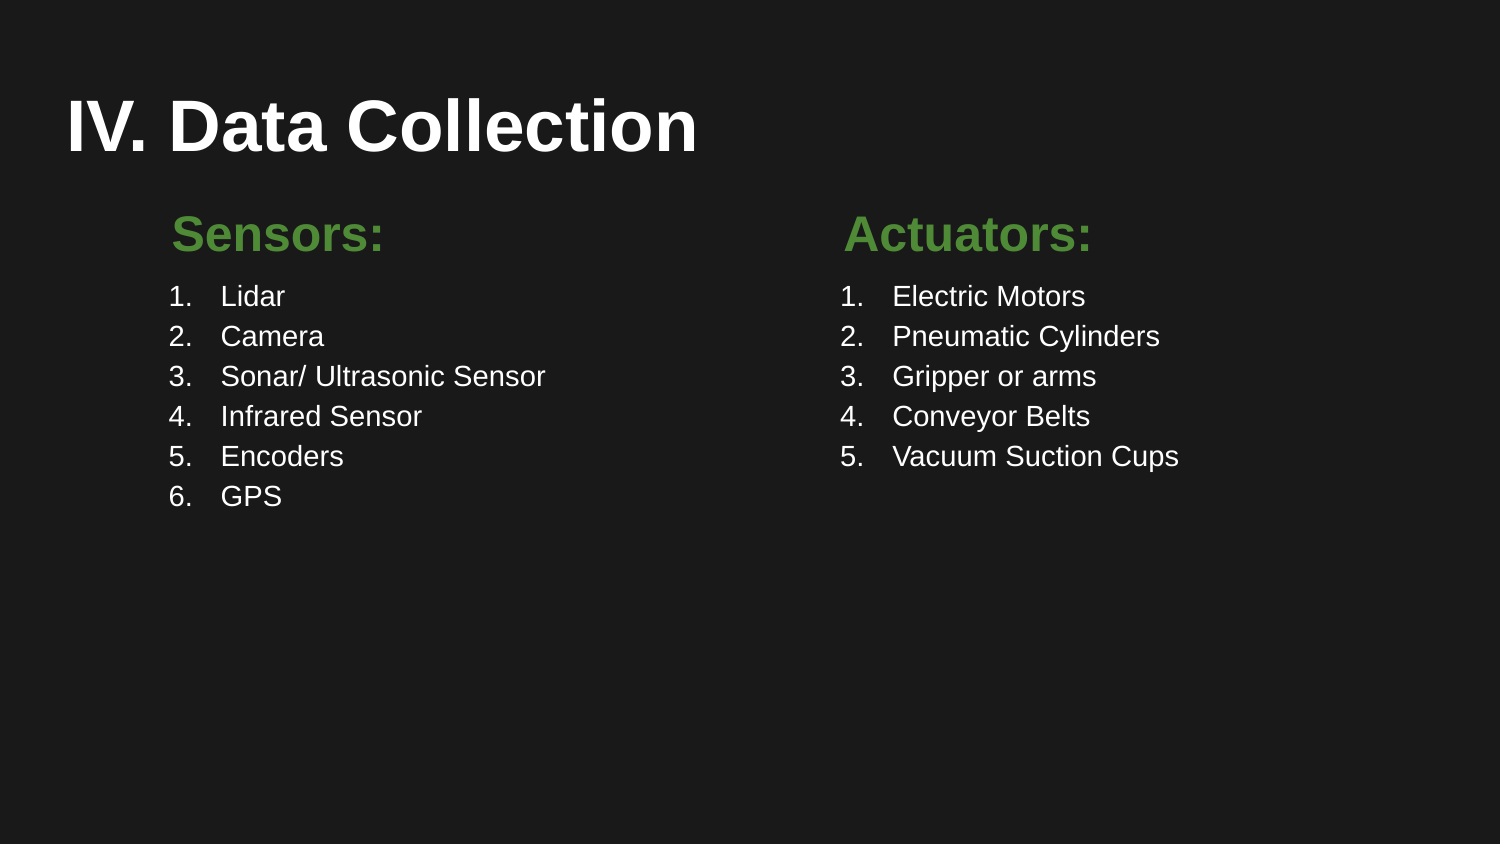

IV. Data Collection
Sensors:
Actuators:
Lidar
Camera
Sonar/ Ultrasonic Sensor
Infrared Sensor
Encoders
GPS
Electric Motors
Pneumatic Cylinders
Gripper or arms
Conveyor Belts
Vacuum Suction Cups